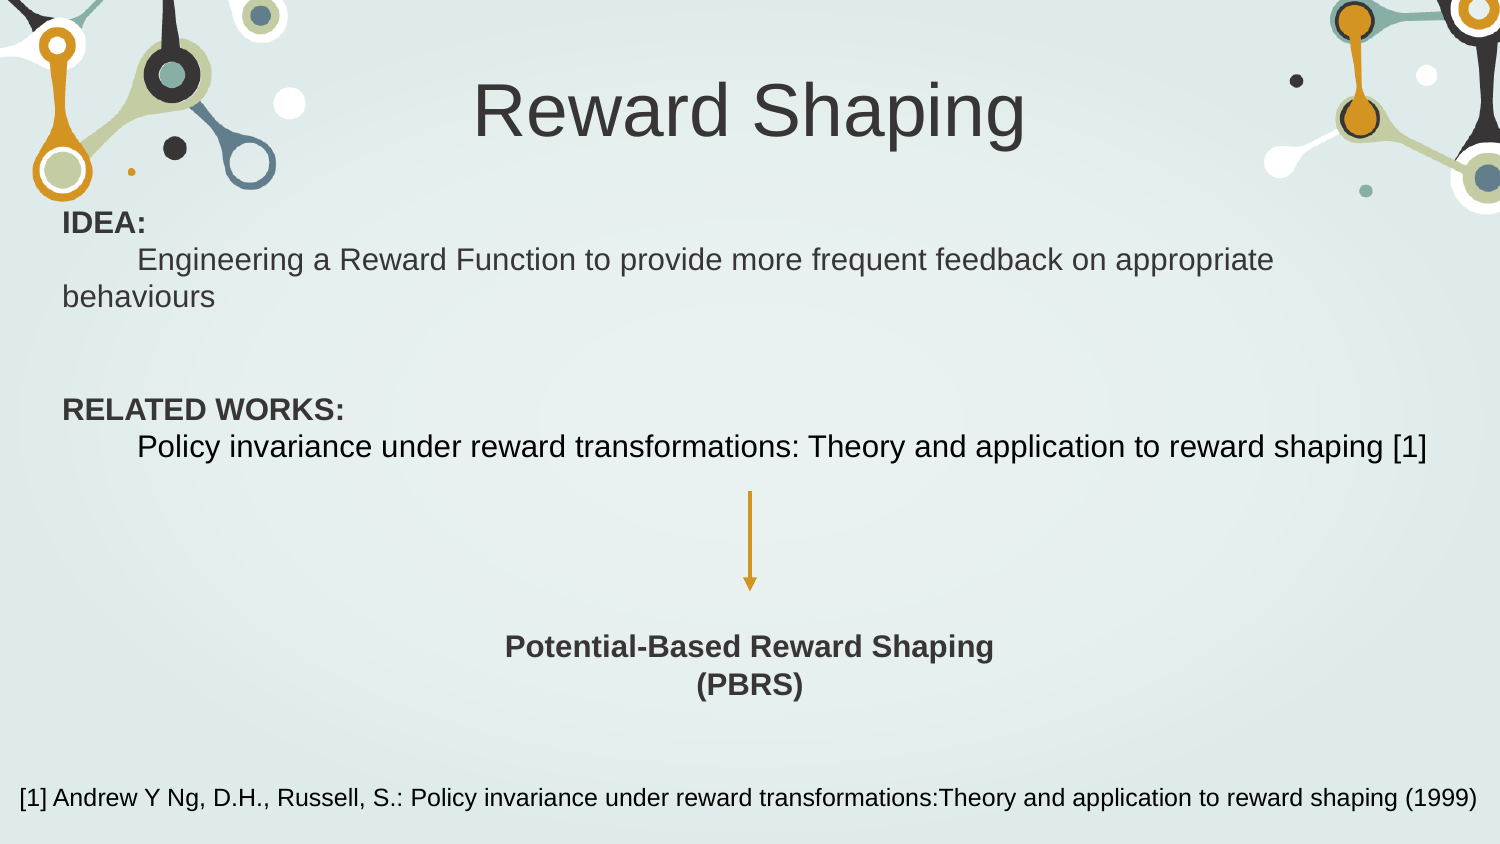

# Reward Shaping
IDEA:
Engineering a Reward Function to provide more frequent feedback on appropriate behaviours

RELATED WORKS:
Policy invariance under reward transformations: Theory and application to reward shaping [1]

Potential-Based Reward Shaping
(PBRS)
[1] Andrew Y Ng, D.H., Russell, S.: Policy invariance under reward transformations:Theory and application to reward shaping (1999)